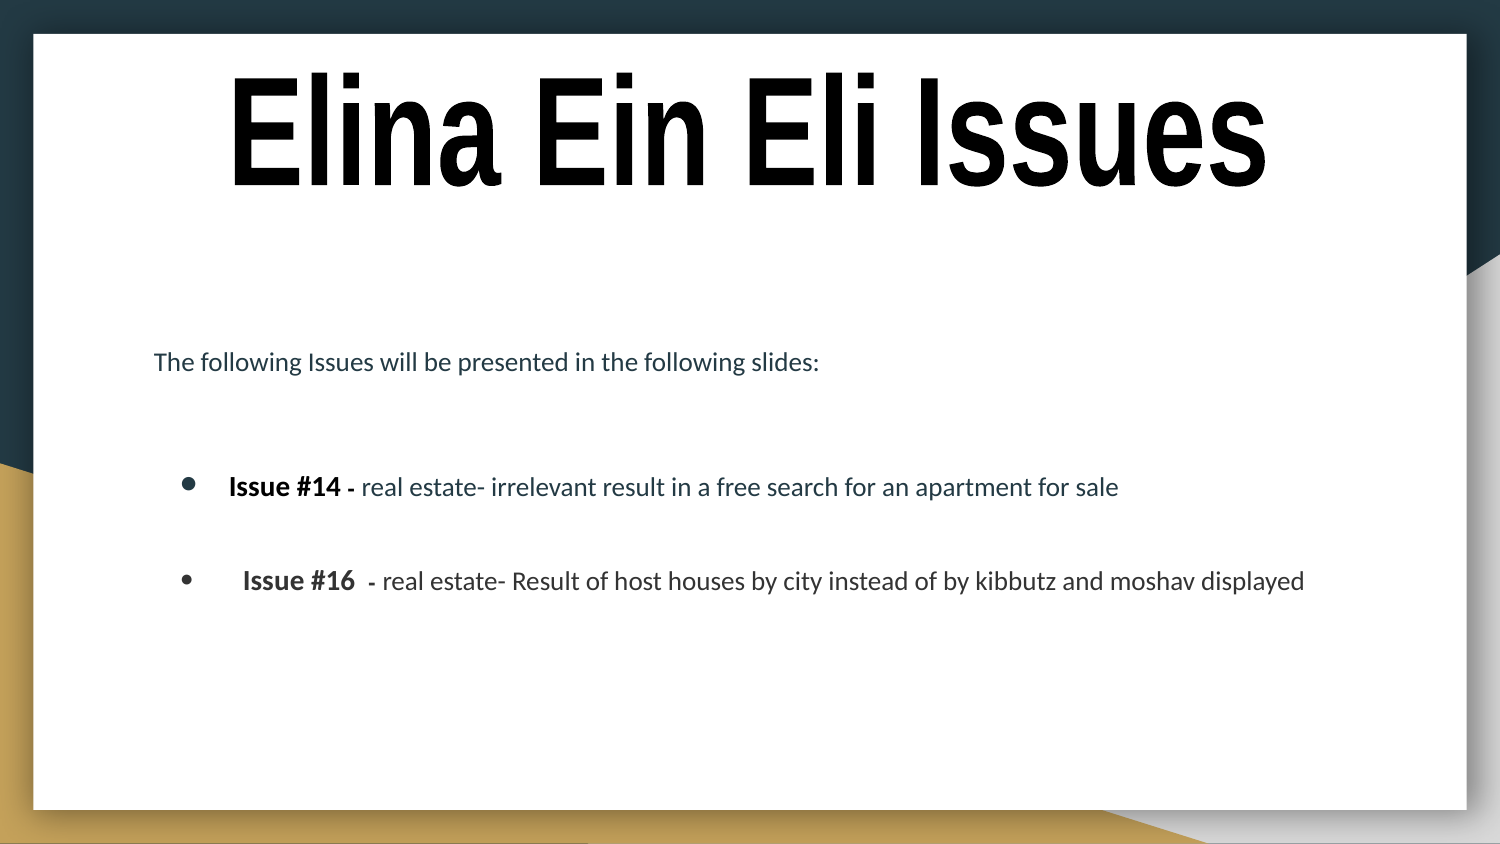

Elina Ein Eli Issues
The following Issues will be presented in the following slides:

Issue #14 - real estate- irrelevant result in a free search for an apartment for sale

  Issue #16  - real estate- Result of host houses by city instead of by kibbutz and moshav displayed